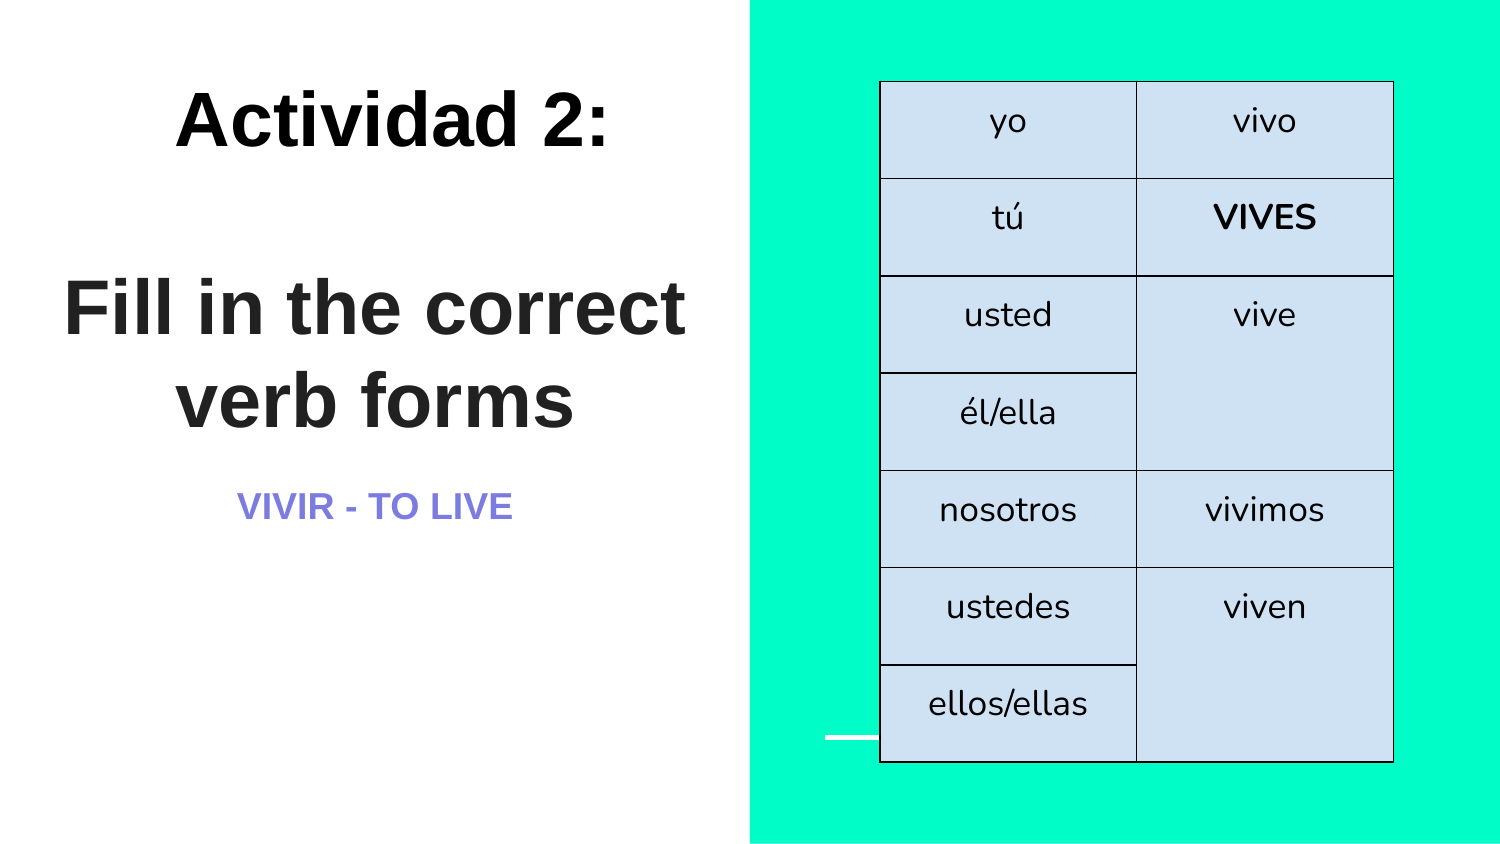

Actividad 2:
| yo | vivo |
| --- | --- |
| tú | VIVES |
| usted | vive |
| él/ella |  |
| nosotros | vivimos |
| ustedes | viven |
| ellos/ellas |  |
# Fill in the correct verb forms
VIVIR - TO LIVE